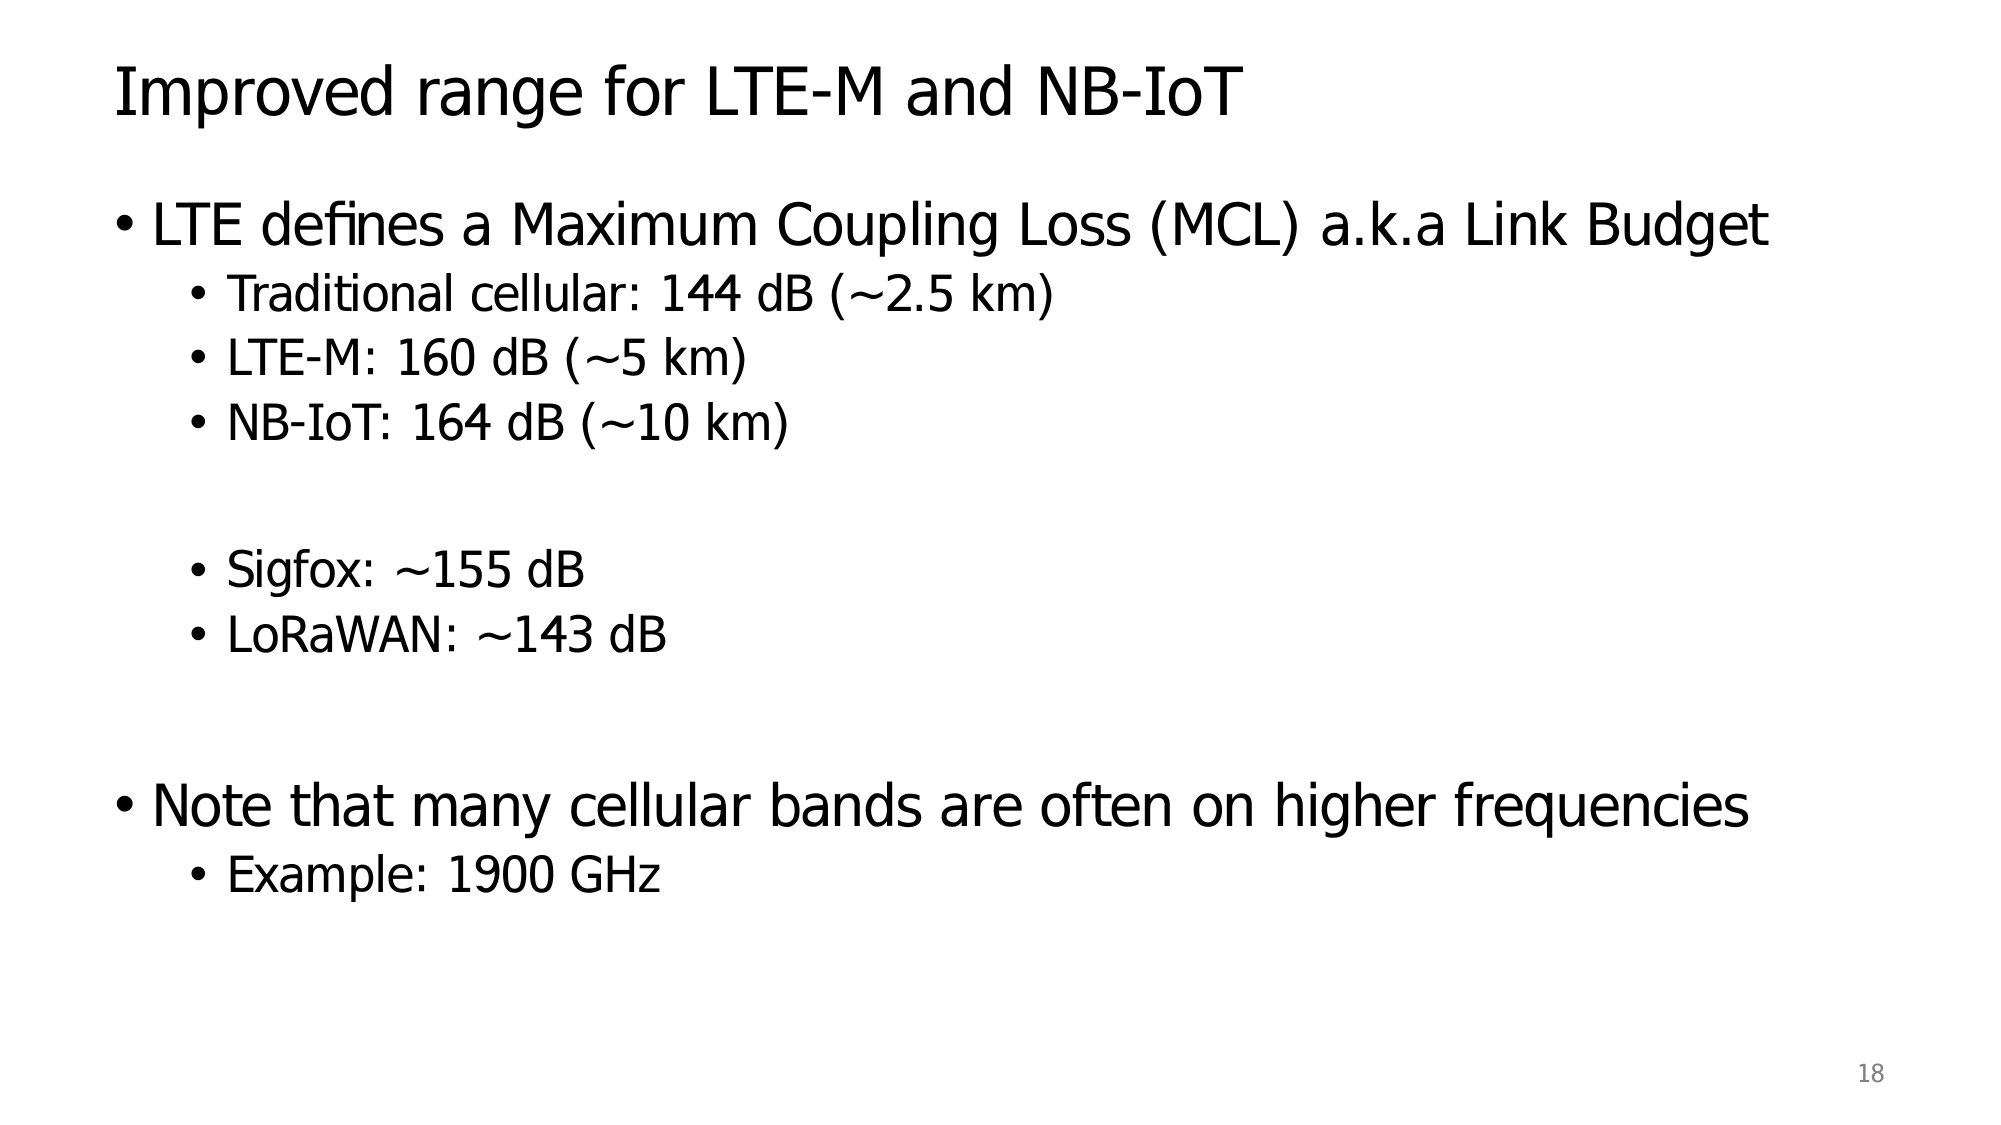

# Improved range for LTE-M and NB-IoT
LTE defines a Maximum Coupling Loss (MCL) a.k.a Link Budget
Traditional cellular: 144 dB (~2.5 km)
LTE-M: 160 dB (~5 km)
NB-IoT: 164 dB (~10 km)

Sigfox: ~155 dB
LoRaWAN: ~143 dB

Note that many cellular bands are often on higher frequencies
Example: 1900 GHz
18